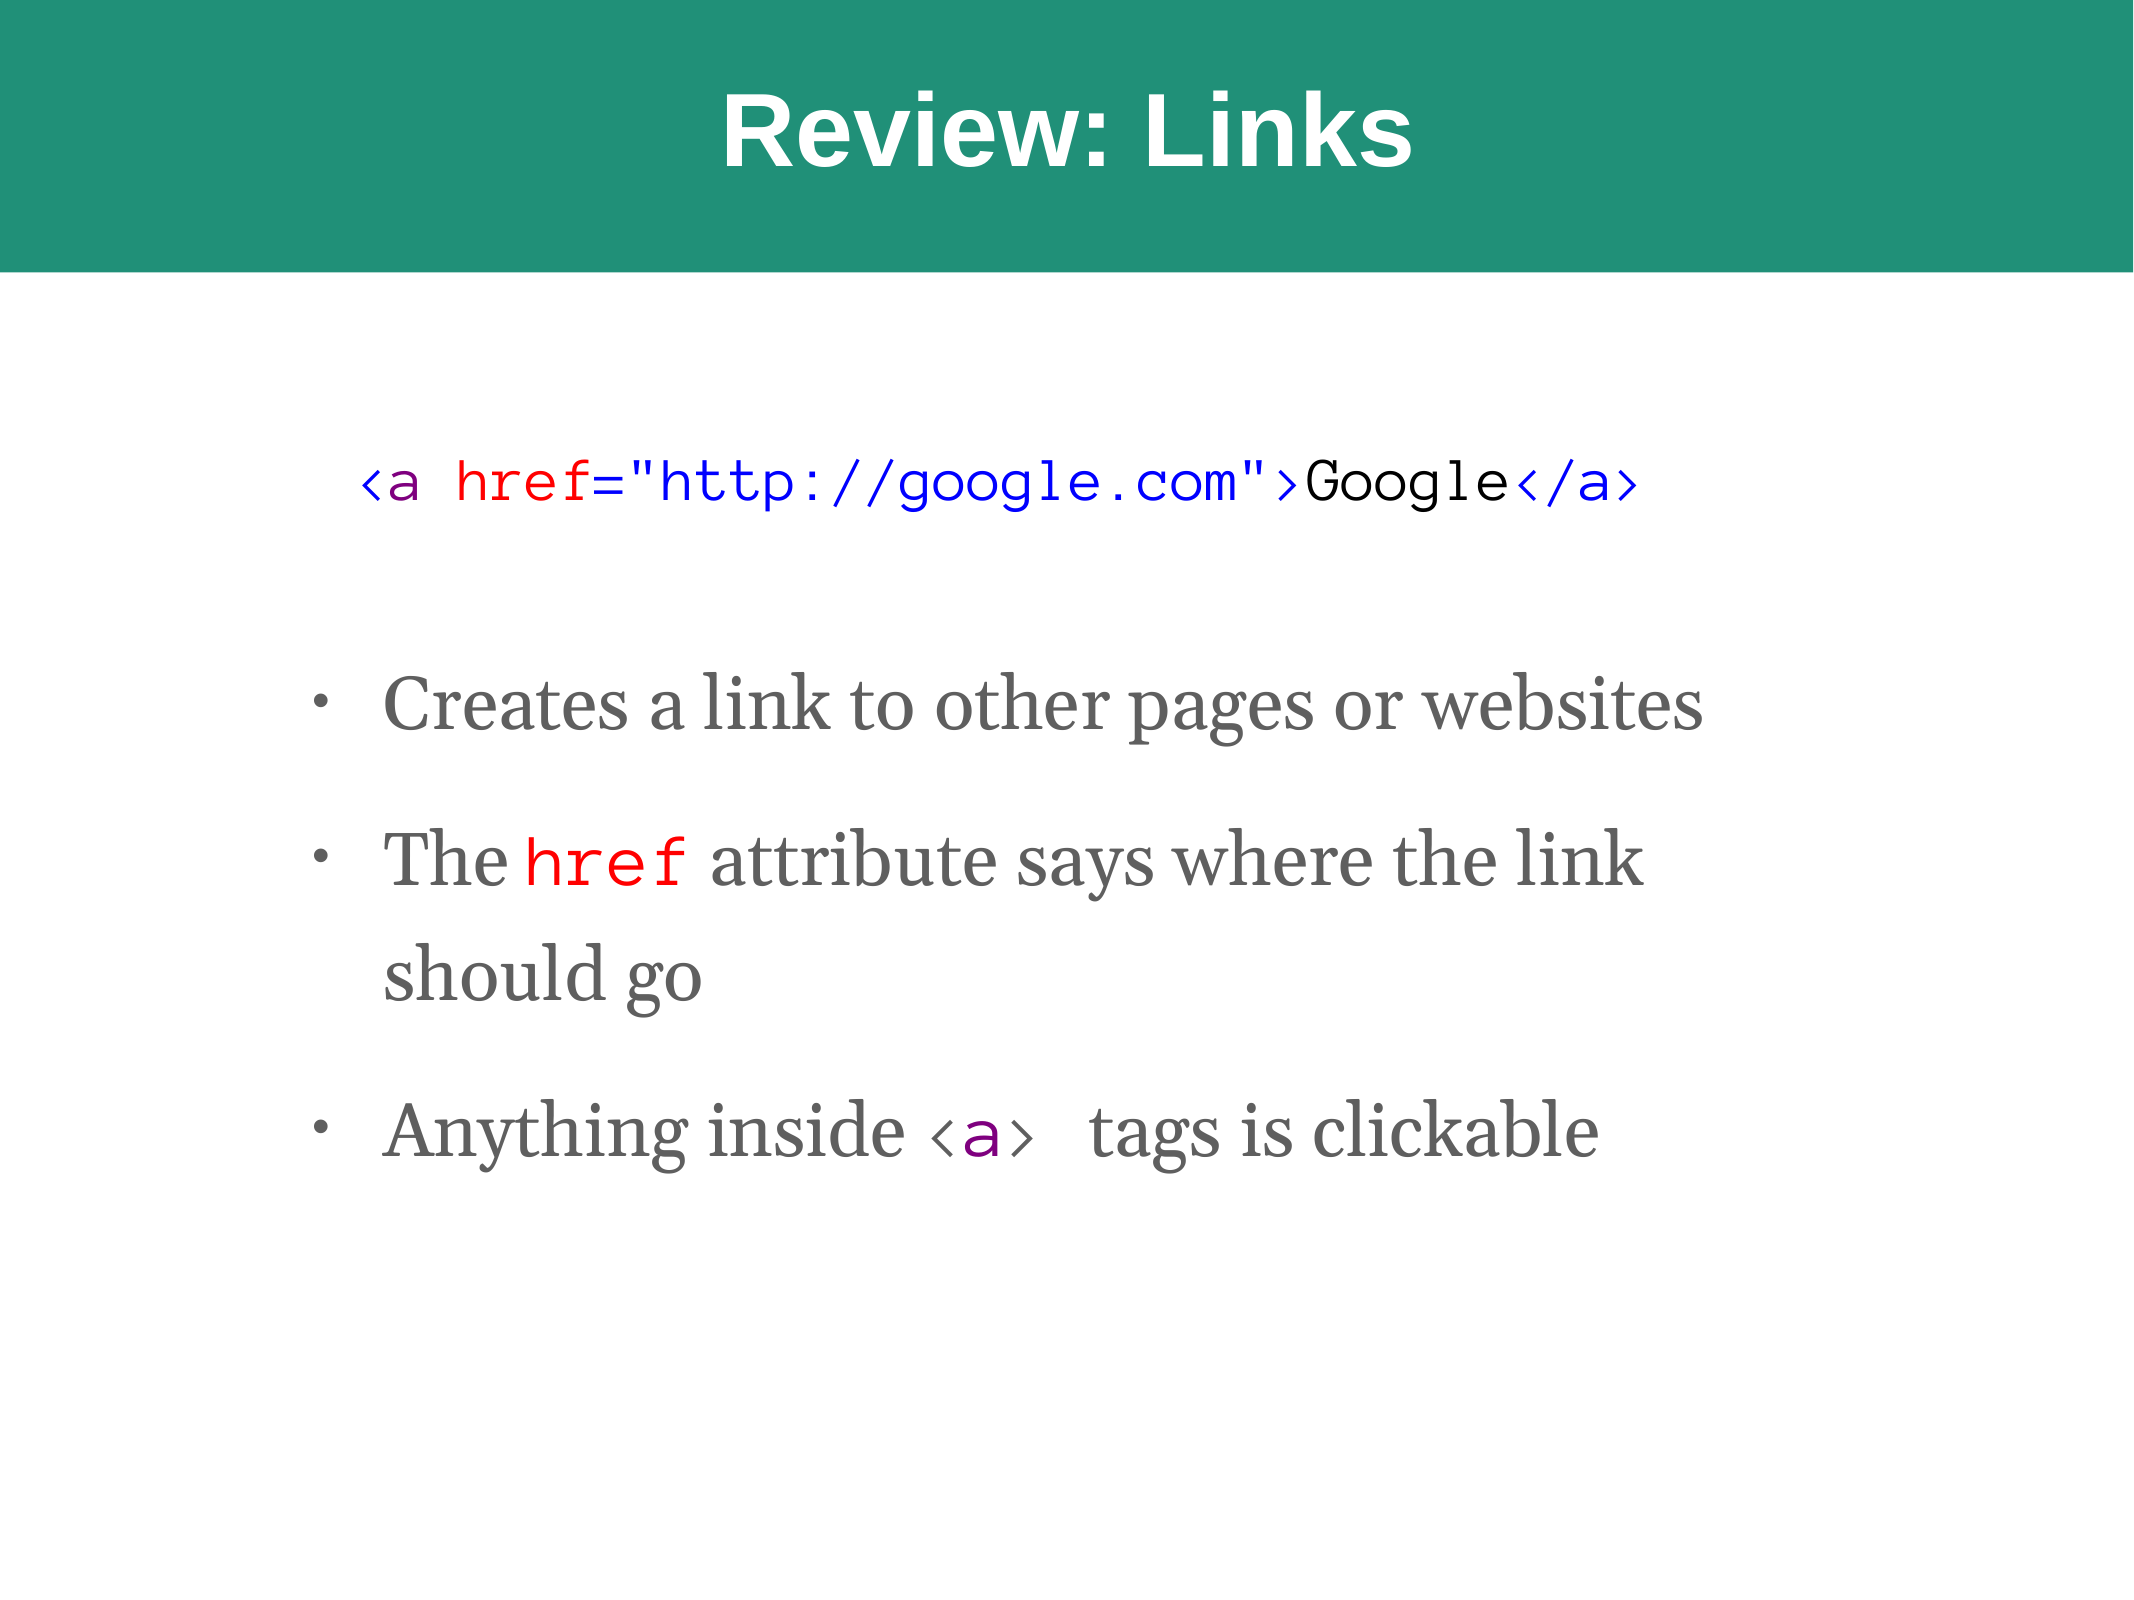

# Review: Links
<a href="http://google.com">Google</a>
Creates a link to other pages or websites
The href attribute says where the link  should go
Anything inside <a> tags is clickable